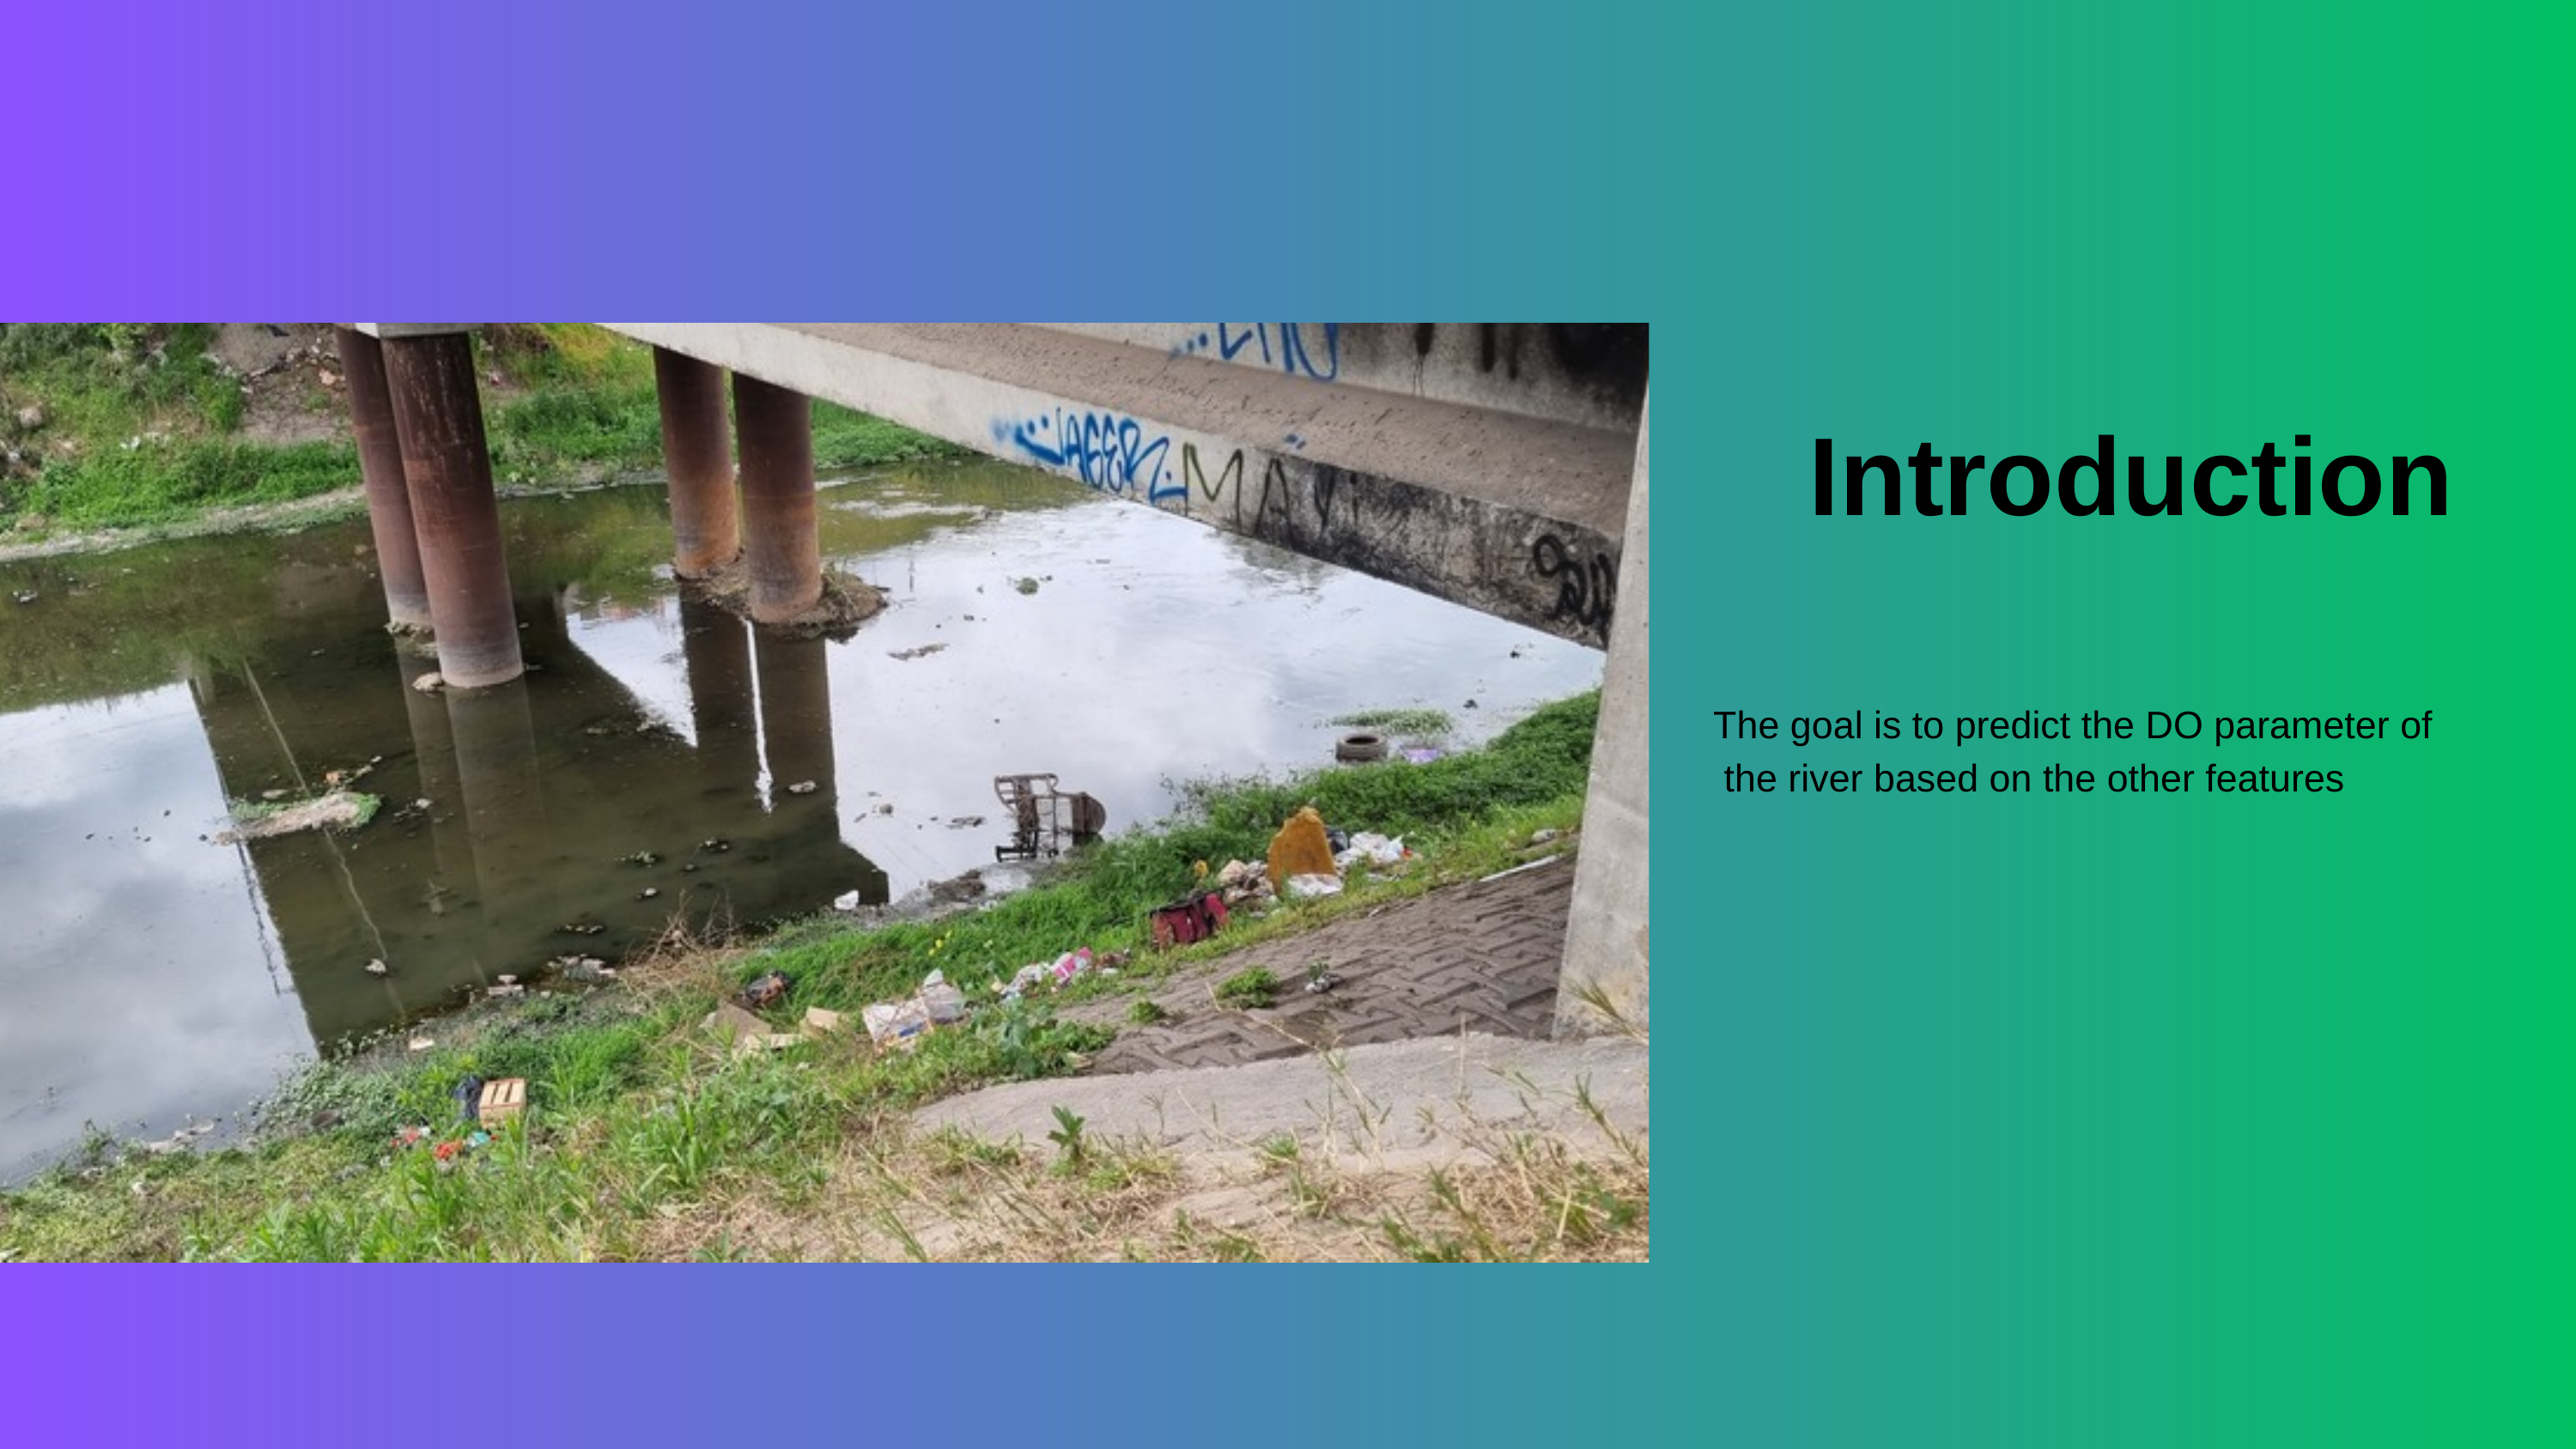

Introduction

The goal is to predict the DO parameter of
 the river based on the other features